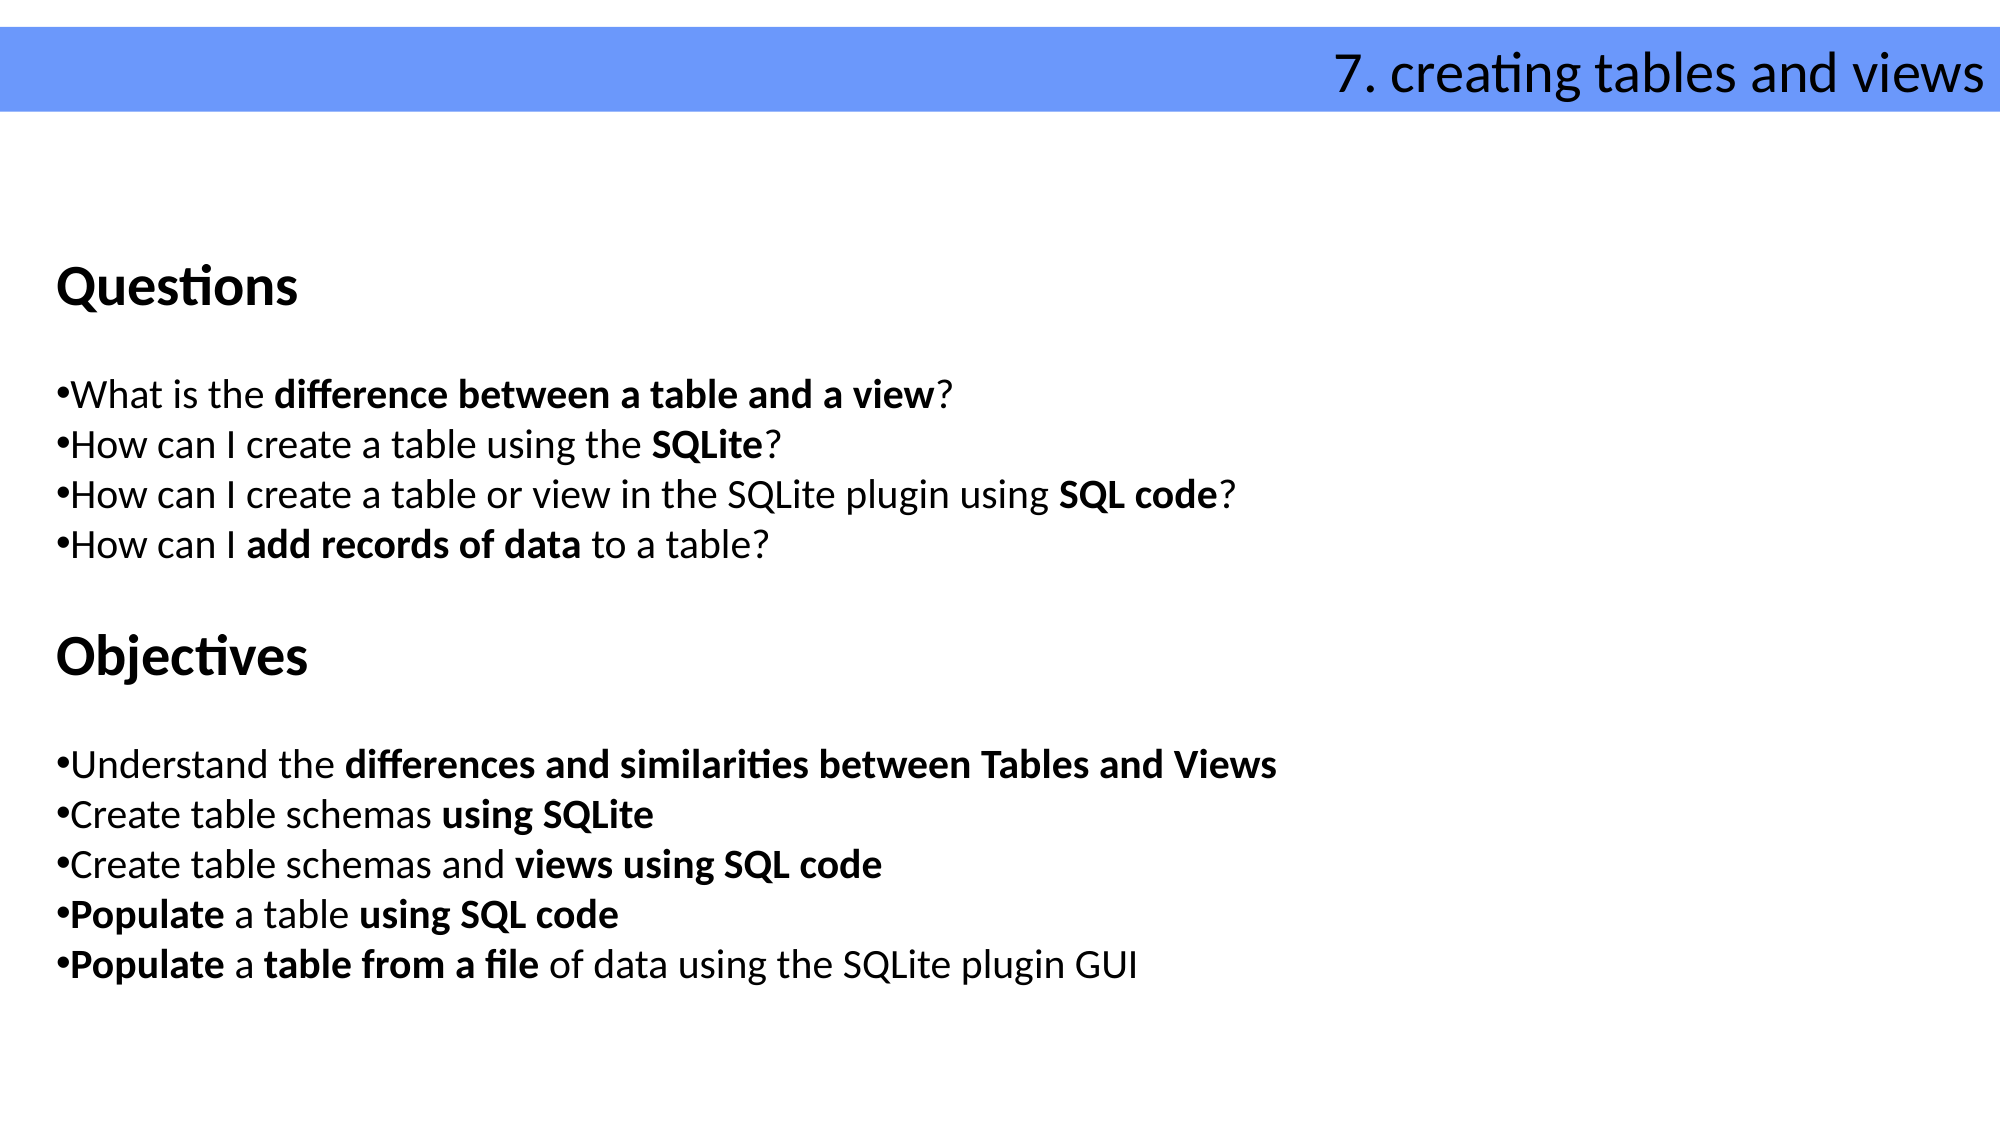

7. creating tables and views
Questions

What is the difference between a table and a view?
How can I create a table using the SQLite?
How can I create a table or view in the SQLite plugin using SQL code?
How can I add records of data to a table?

Objectives

Understand the differences and similarities between Tables and Views
Create table schemas using SQLite
Create table schemas and views using SQL code
Populate a table using SQL code
Populate a table from a file of data using the SQLite plugin GUI